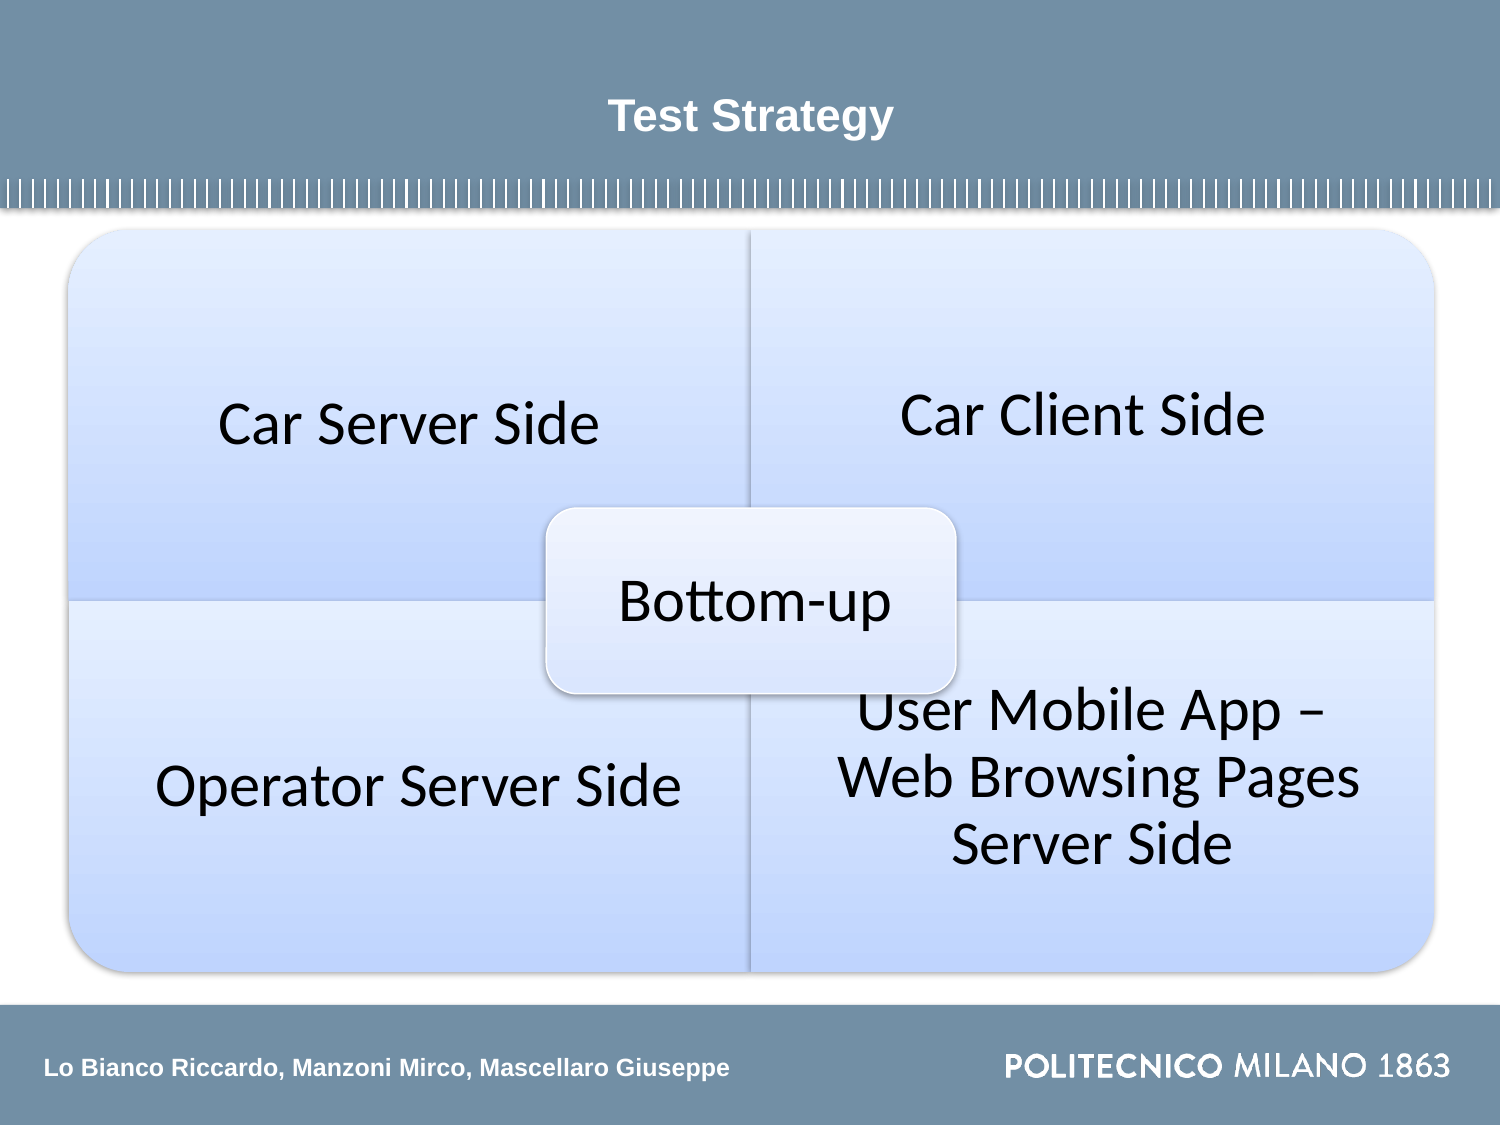

# Test Strategy
Car Server Side
Car Client Side
Operator Server Side
User Mobile App –
 Web Browsing Pages Server Side
Bottom-up